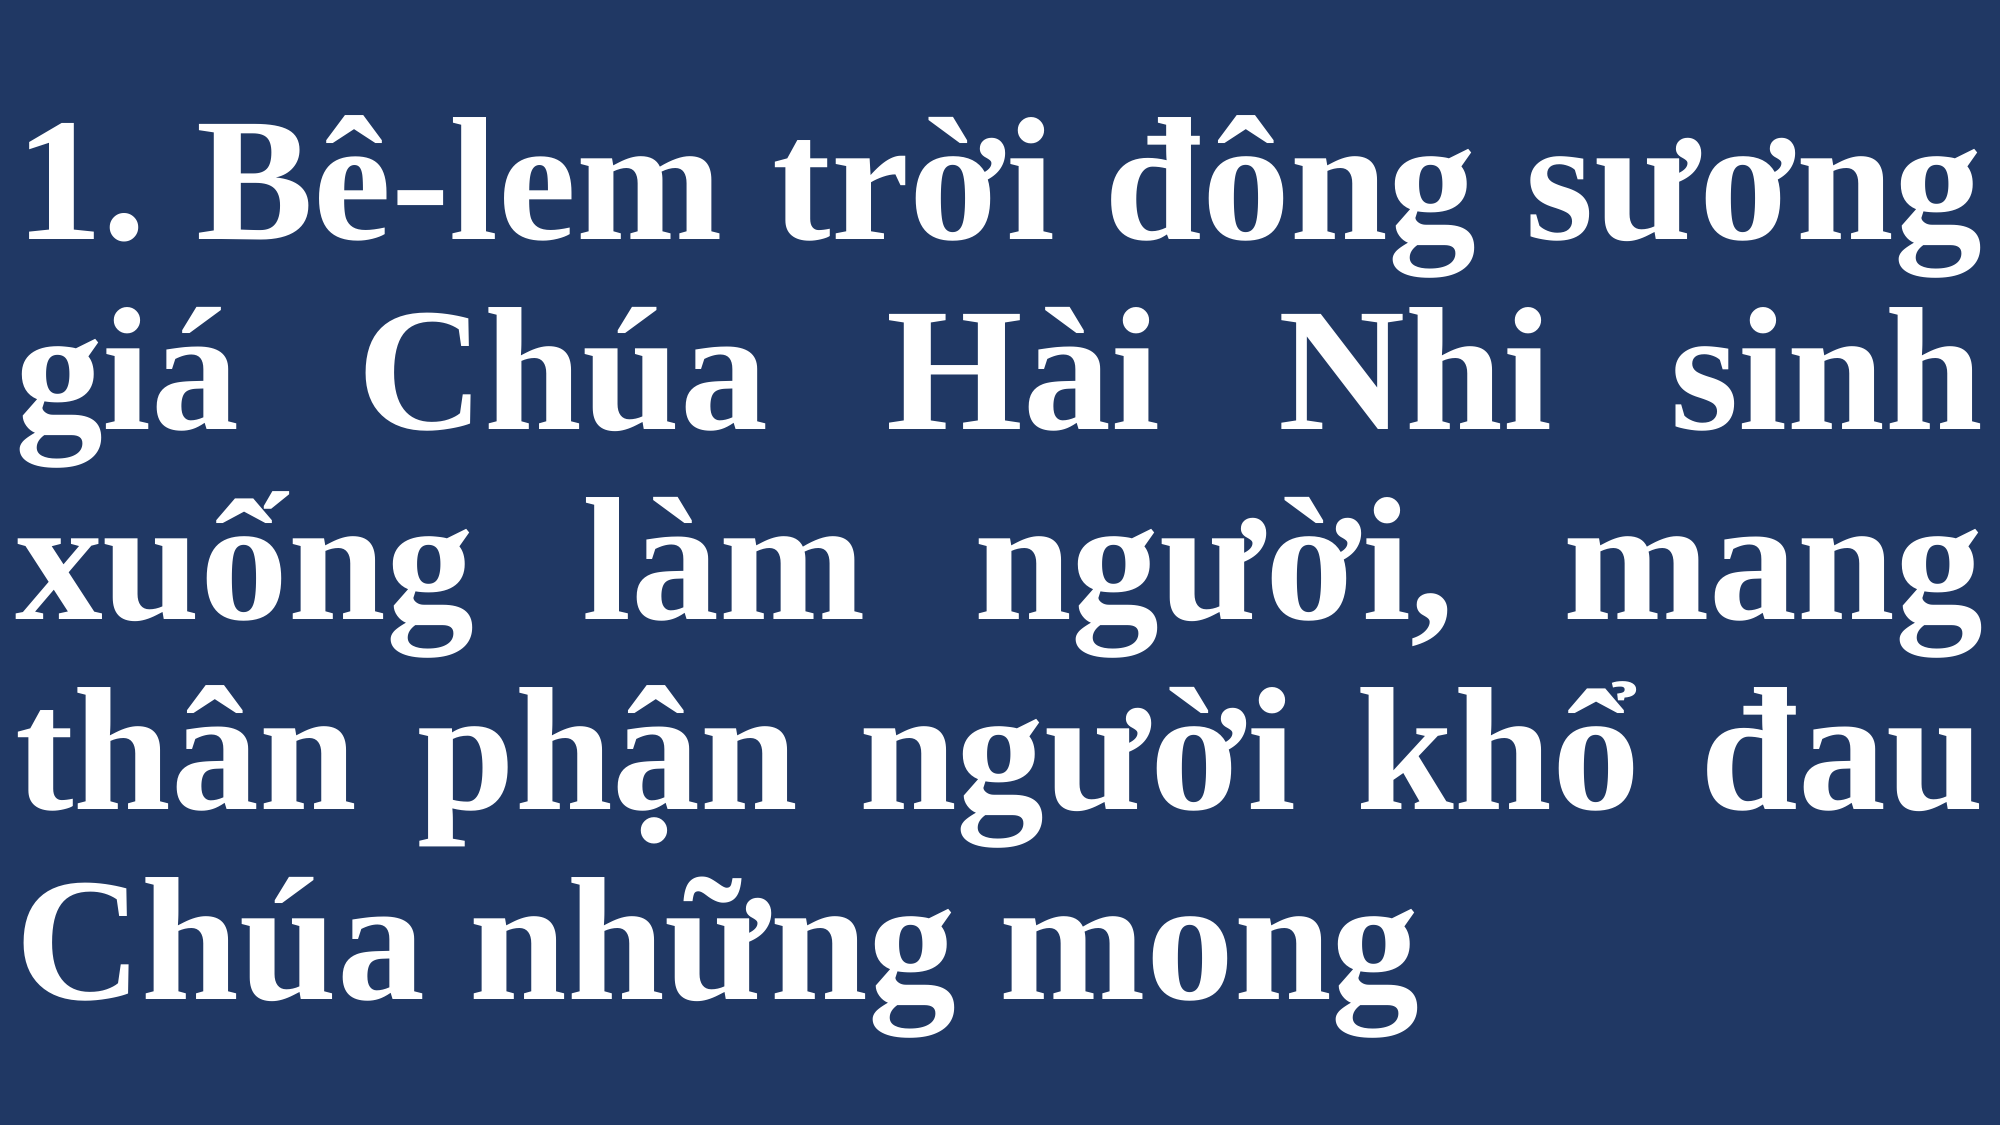

# 1. Bê-lem trời đông sương giá Chúa Hài Nhi sinh xuống làm người, mang thân phận người khổ đau Chúa những mong